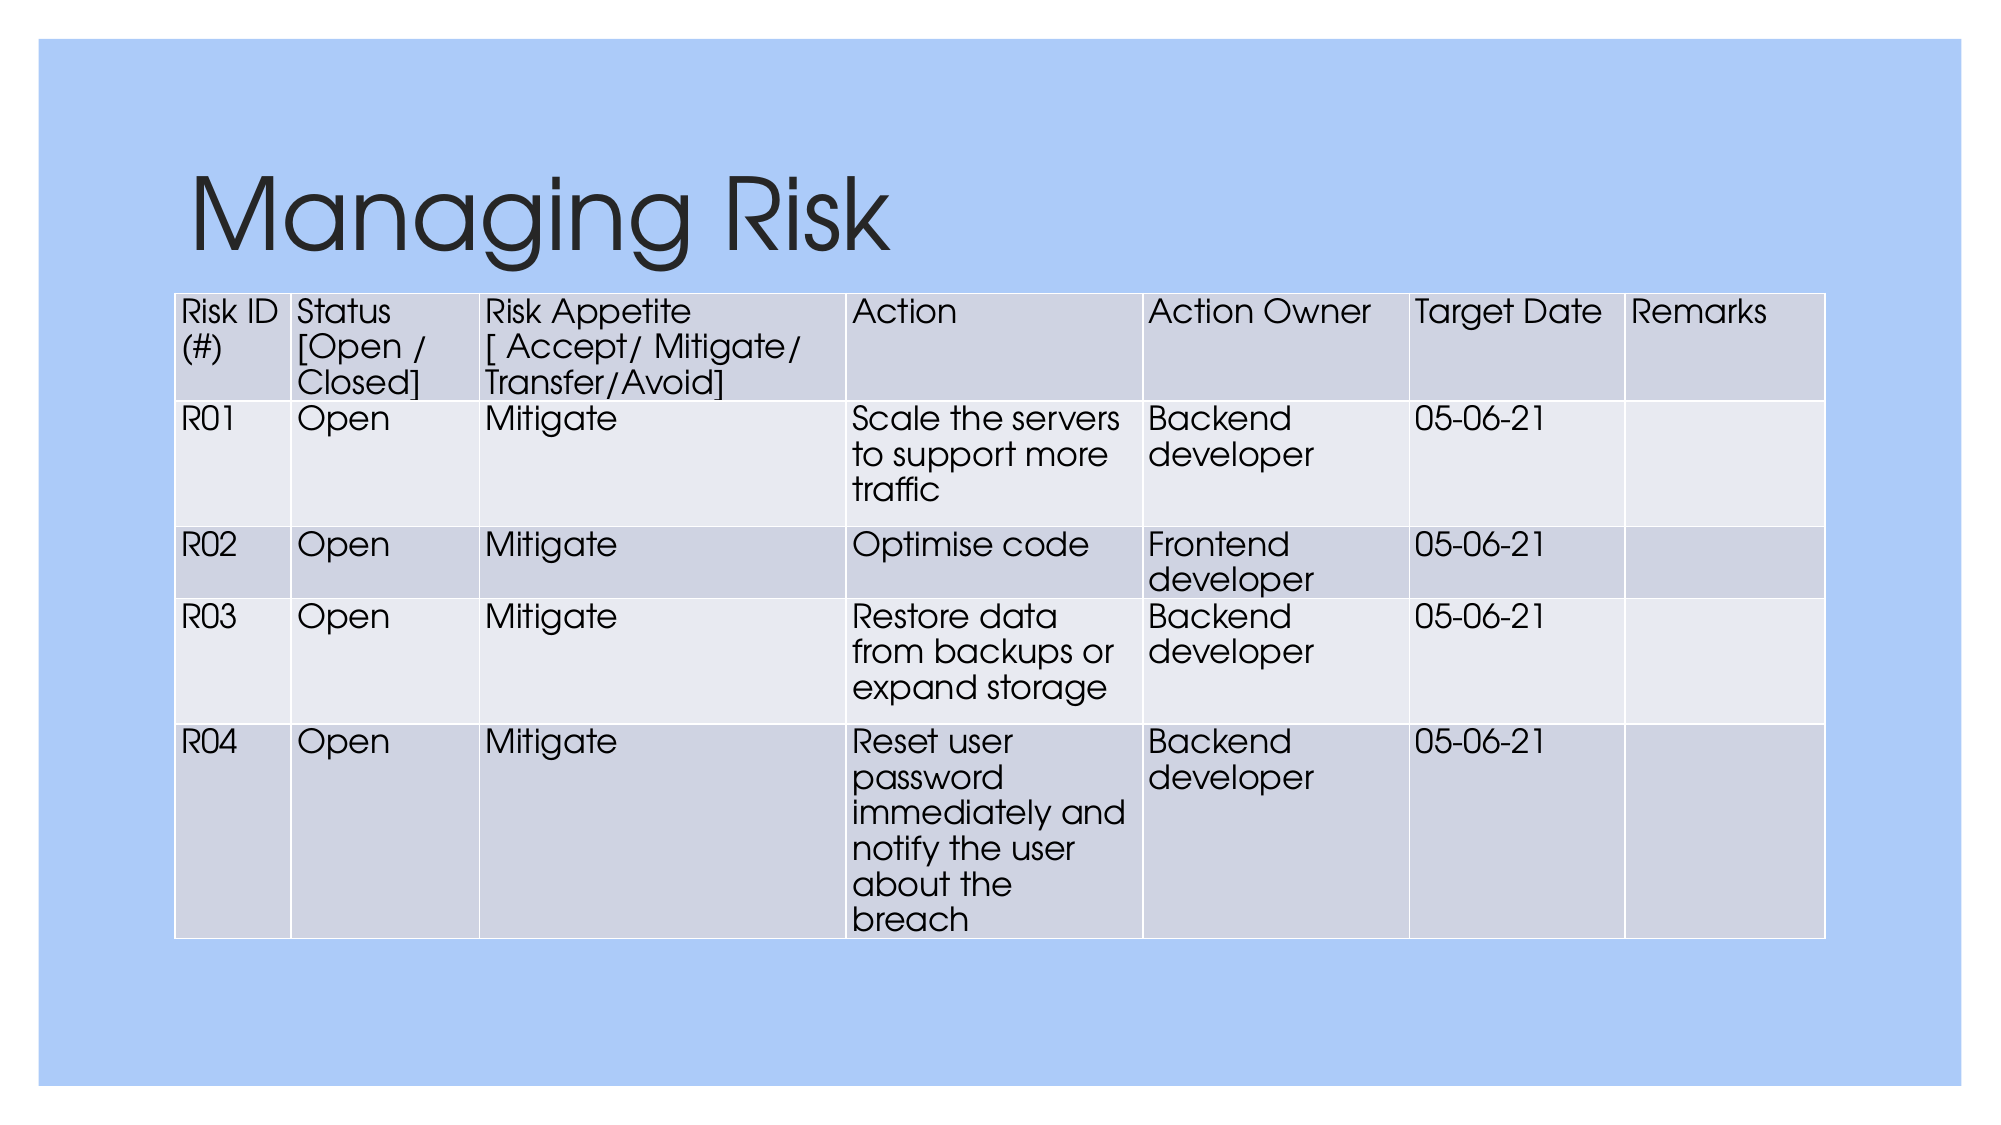

# Managing Risk
| Risk ID (#) | Status [Open / Closed] | Risk Appetite [ Accept/ Mitigate/ Transfer/Avoid] | Action | Action Owner | Target Date | Remarks |
| --- | --- | --- | --- | --- | --- | --- |
| R01 | Open | Mitigate | Scale the servers to support more traffic | Backend developer | 05-06-21 |  |
| R02 | Open | Mitigate | Optimise code | Frontend developer | 05-06-21 |  |
| R03 | Open | Mitigate | Restore data from backups or expand storage | Backend developer | 05-06-21 |  |
| R04 | Open | Mitigate | Reset user password immediately and notify the user about the breach | Backend developer | 05-06-21 |  |